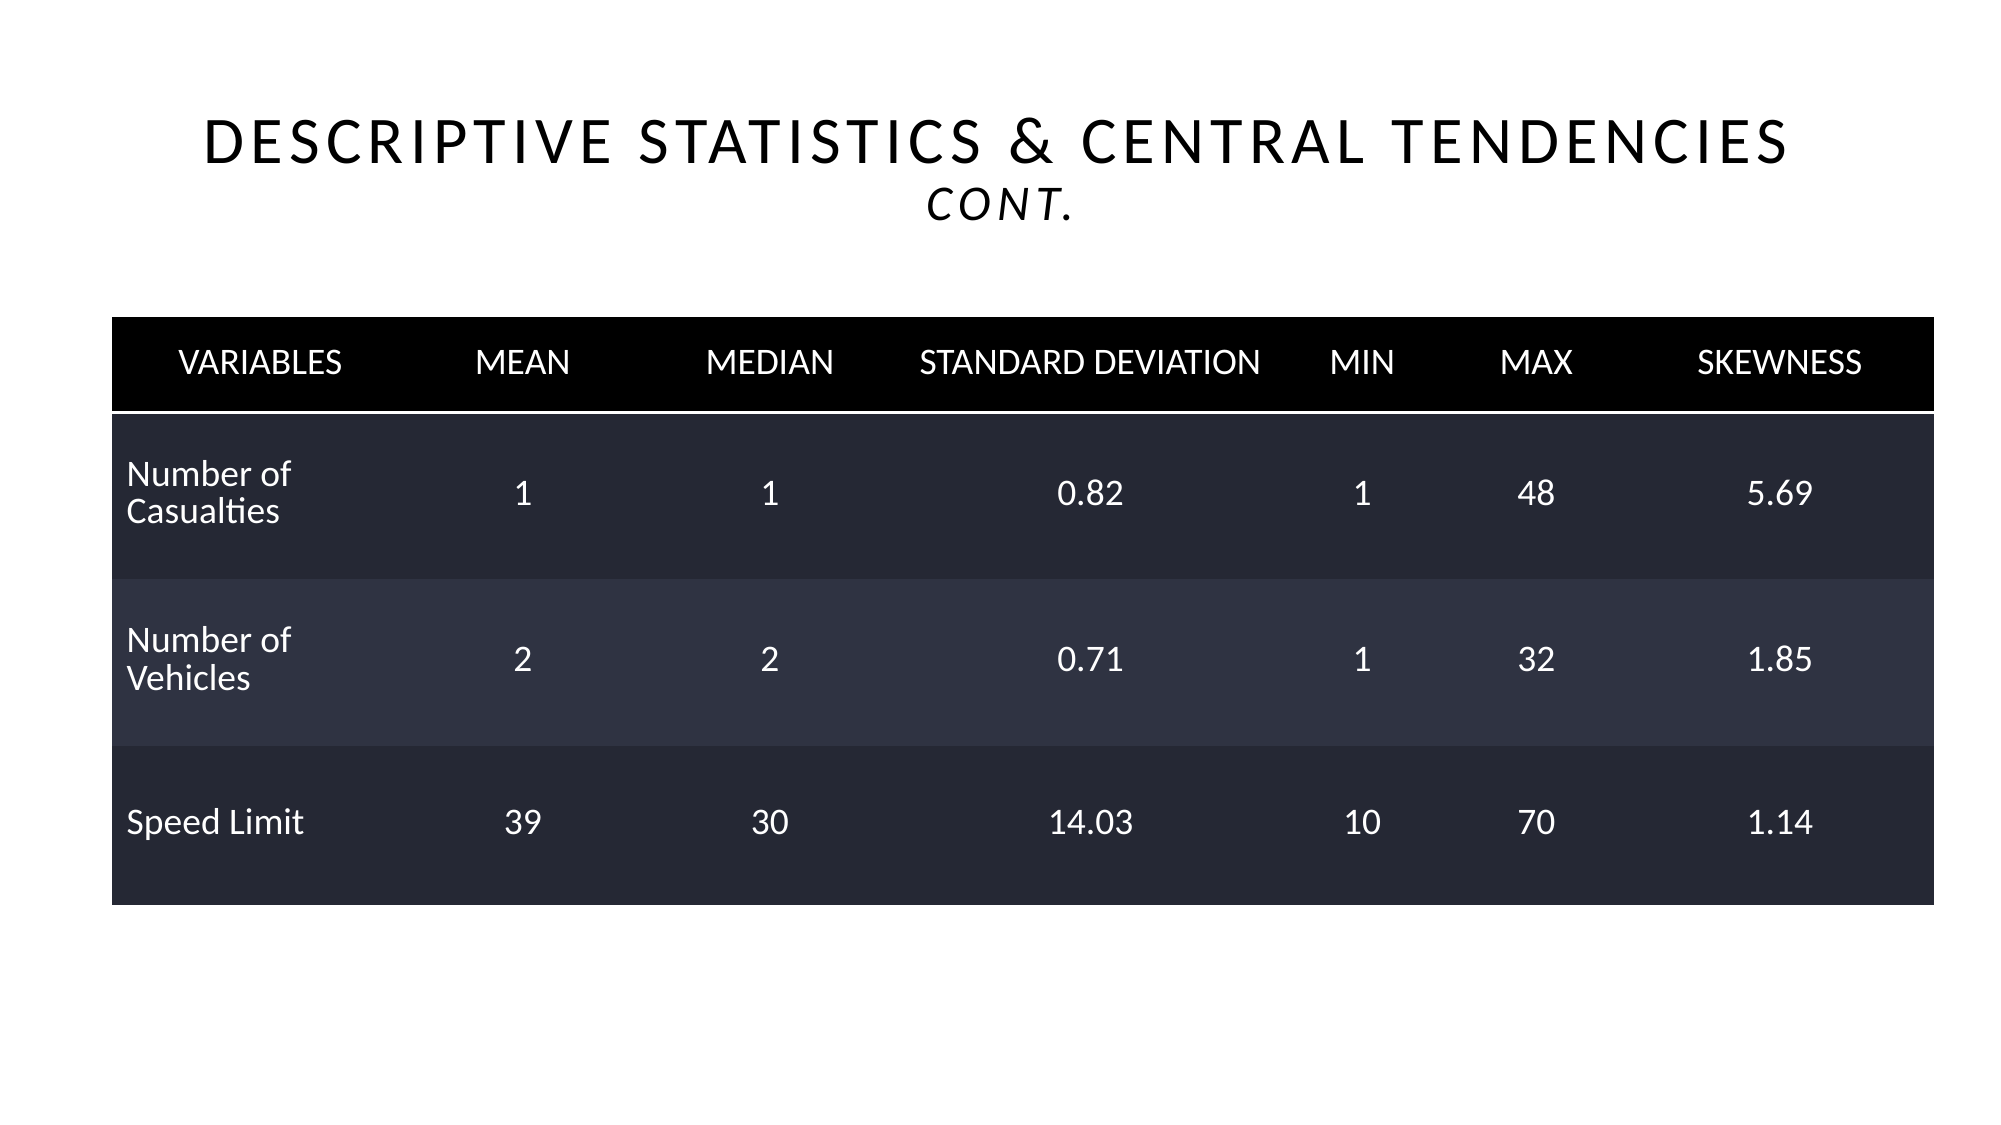

# Descriptive Statistics & Central Tendencies cont.
| VARIABLES | MEAN | MEDIAN | STANDARD DEVIATION | MIN | MAX | SKEWNESS |
| --- | --- | --- | --- | --- | --- | --- |
| Number of Casualties | 1 | 1 | 0.82 | 1 | 48 | 5.69 |
| Number of Vehicles | 2 | 2 | 0.71 | 1 | 32 | 1.85 |
| Speed Limit | 39 | 30 | 14.03 | 10 | 70 | 1.14 |